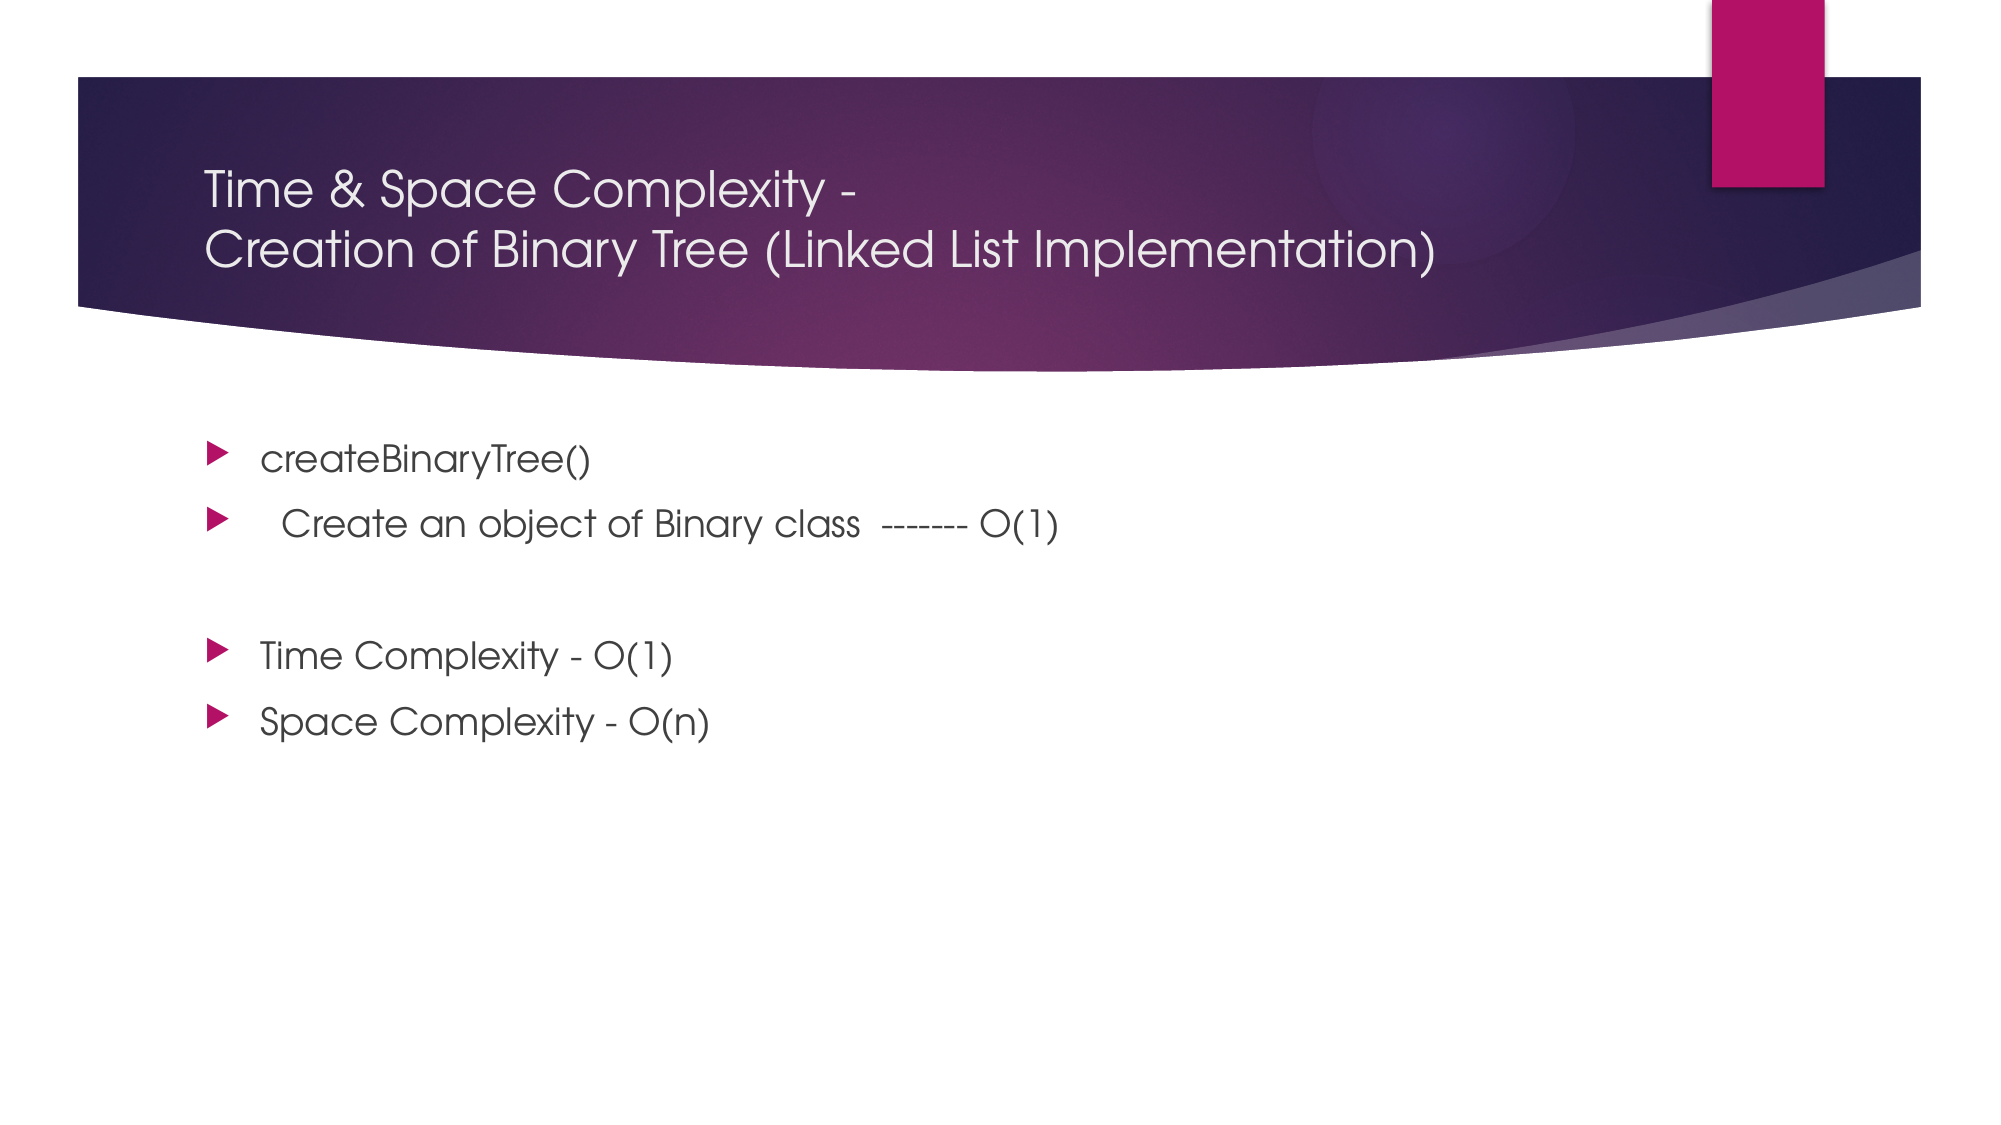

# Time & Space Complexity - Creation of Binary Tree (Linked List Implementation)
createBinaryTree()
  Create an object of Binary class  ------- O(1)

Time Complexity - O(1)
Space Complexity - O(n)